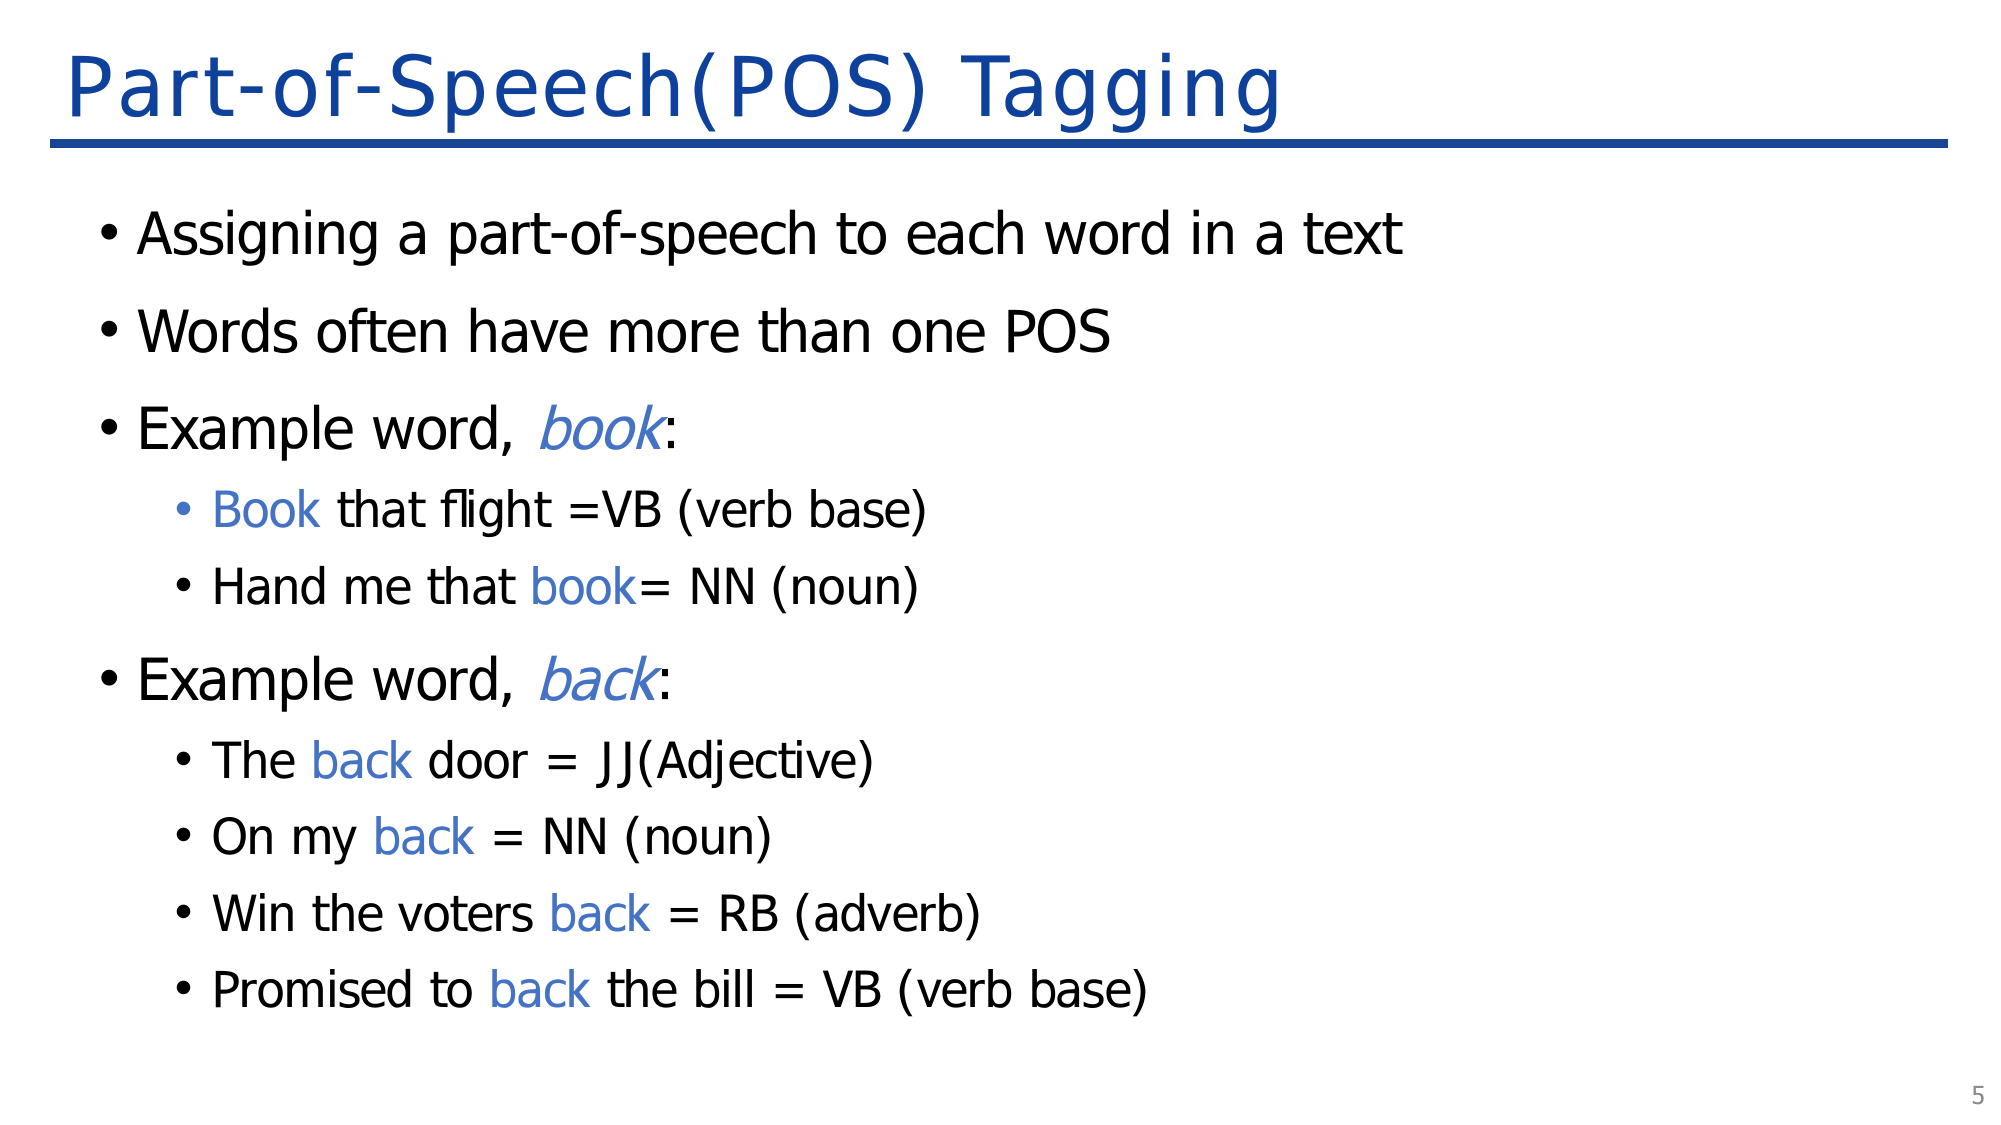

# Part-of-Speech(POS) Tagging
Assigning a part-of-speech to each word in a text
Words often have more than one POS
Example word, book:
Book that flight =VB (verb base)
Hand me that book= NN (noun)
Example word, back:
The back door = JJ(Adjective)
On my back = NN (noun)
Win the voters back = RB (adverb)
Promised to back the bill = VB (verb base)
5